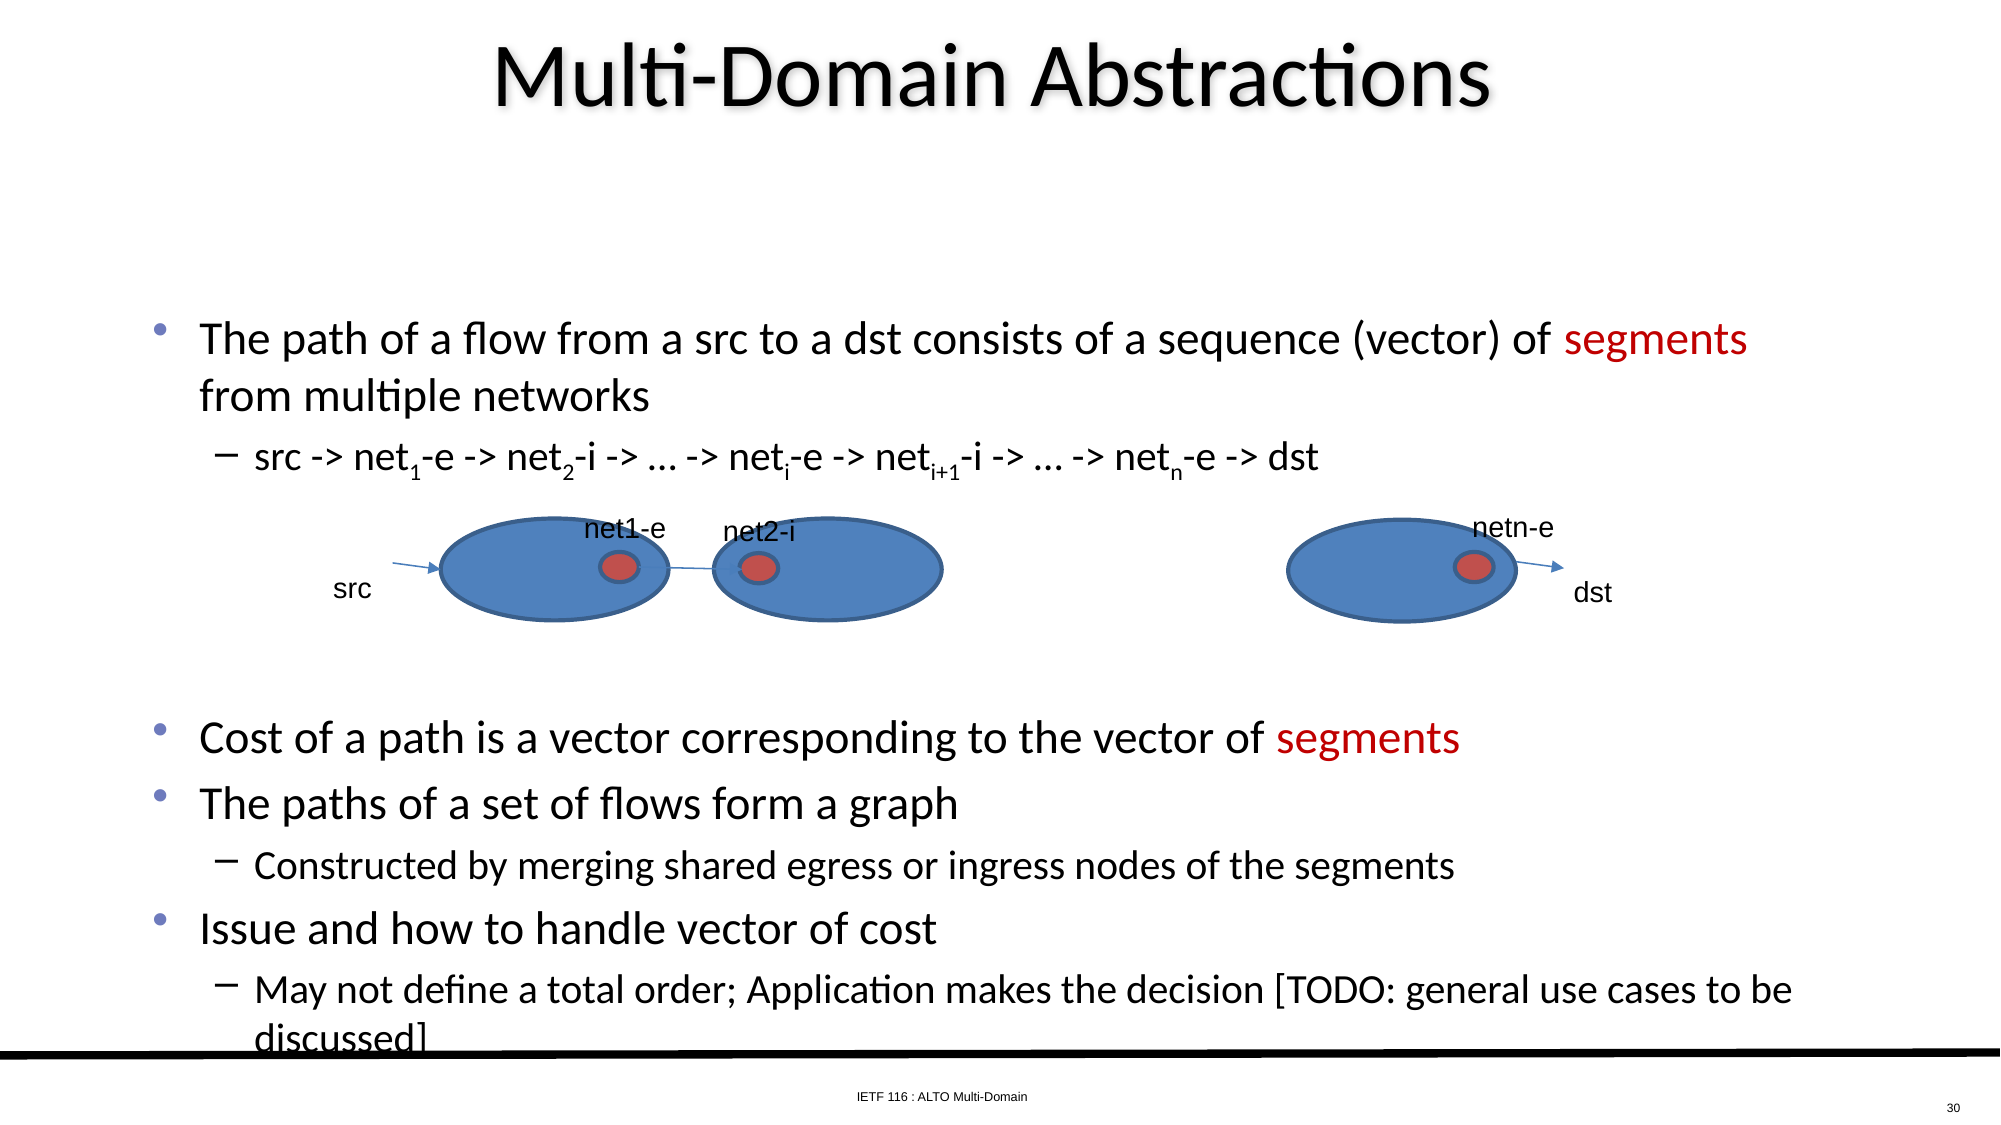

# Multi-Domain Abstractions
The path of a flow from a src to a dst consists of a sequence (vector) of segments from multiple networks
src -> net1-e -> net2-i -> … -> neti-e -> neti+1-i -> … -> netn-e -> dst

Cost of a path is a vector corresponding to the vector of segments
The paths of a set of flows form a graph
Constructed by merging shared egress or ingress nodes of the segments
Issue and how to handle vector of cost
May not define a total order; Application makes the decision [TODO: general use cases to be discussed]
netn-e
net1-e
net2-i

src
dst